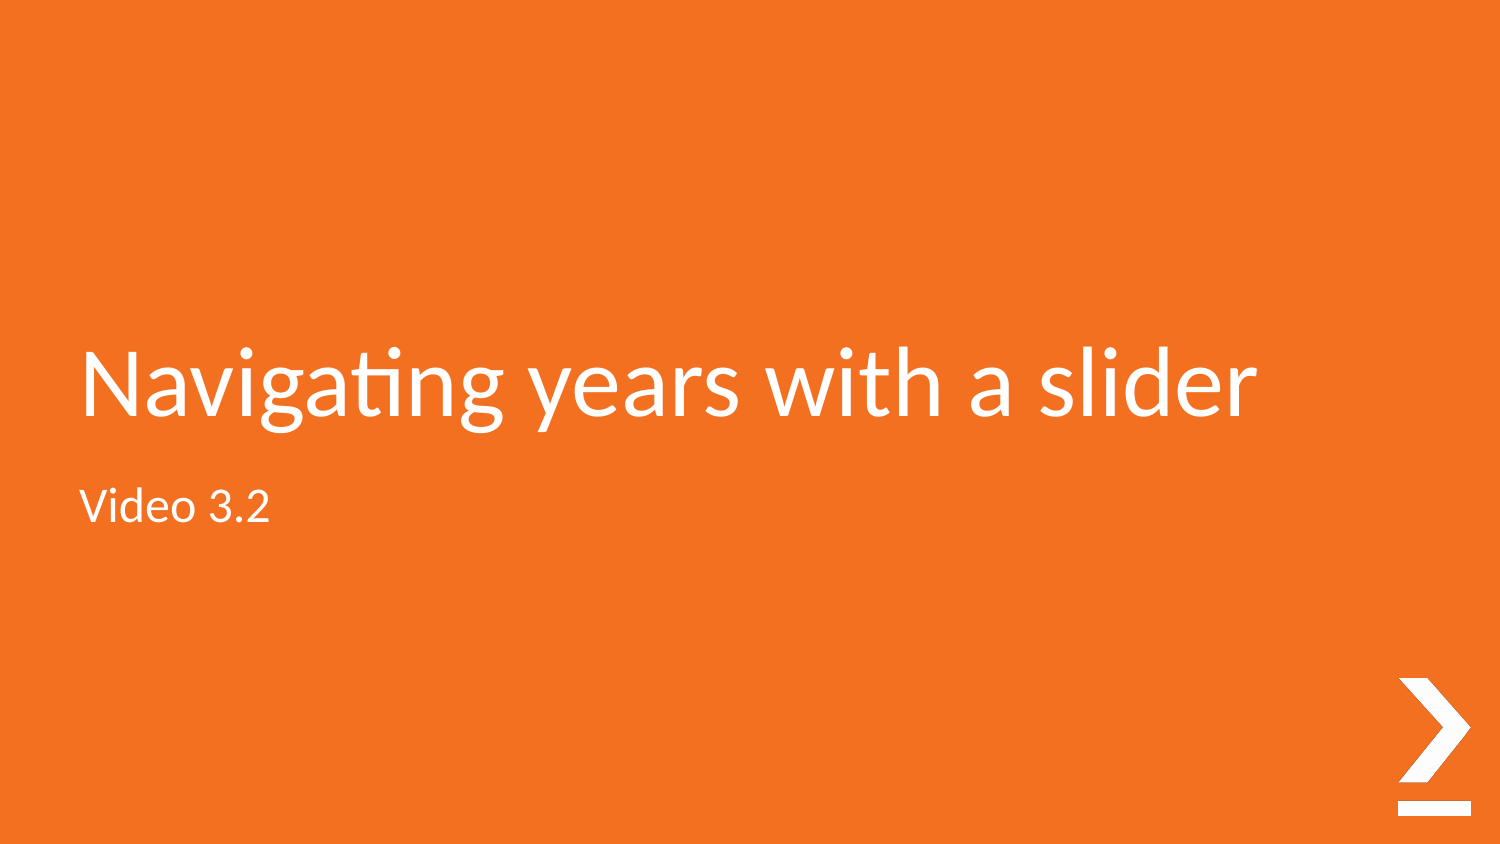

# Navigating years with a slider
Video 3.2